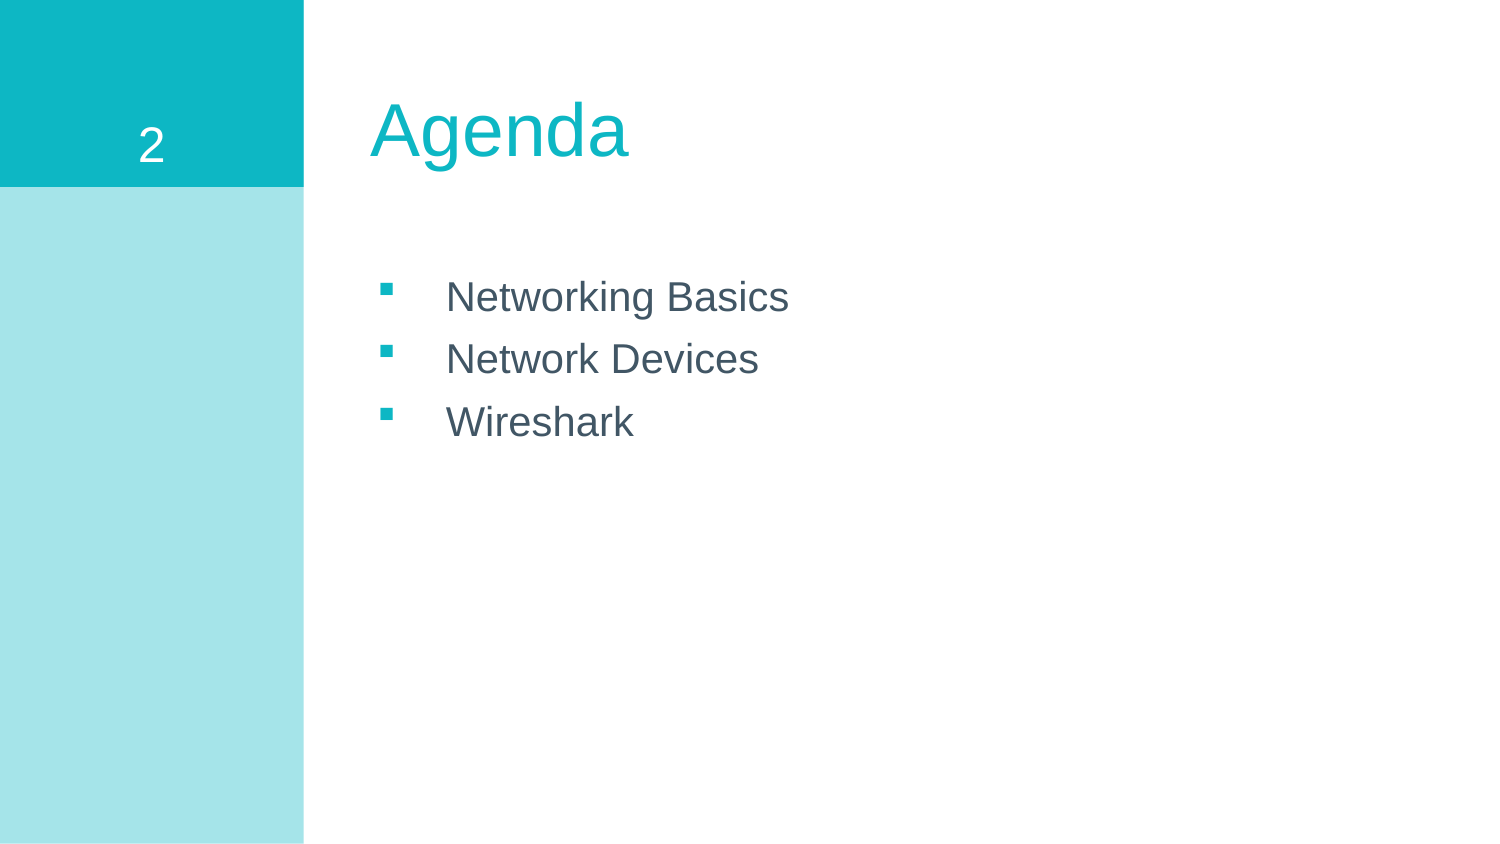

2
# Agenda
Networking Basics
Network Devices
Wireshark